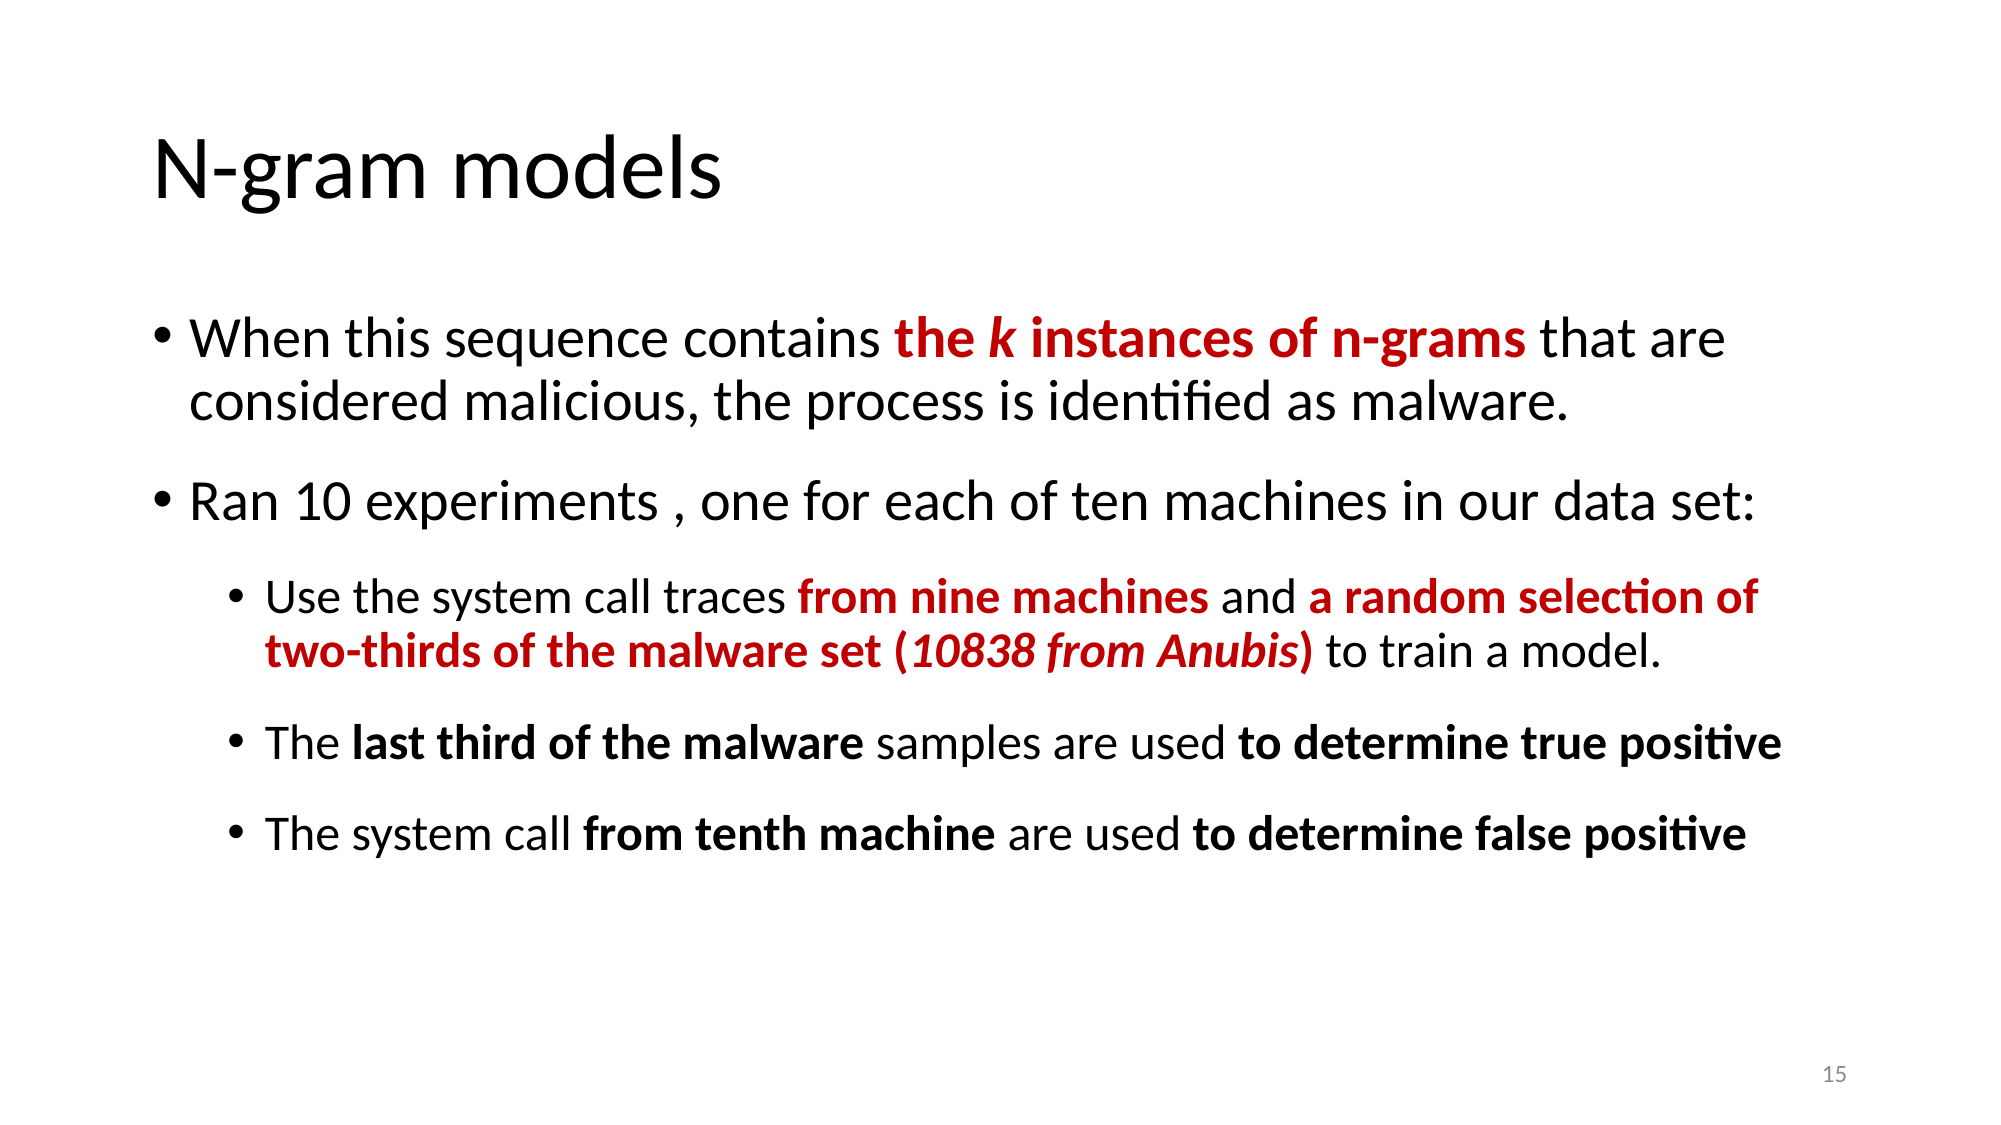

# N-gram models
When this sequence contains the k instances of n-grams that are considered malicious, the process is identified as malware.
Ran 10 experiments , one for each of ten machines in our data set:
Use the system call traces from nine machines and a random selection of two-thirds of the malware set (10838 from Anubis) to train a model.
The last third of the malware samples are used to determine true positive
The system call from tenth machine are used to determine false positive

15